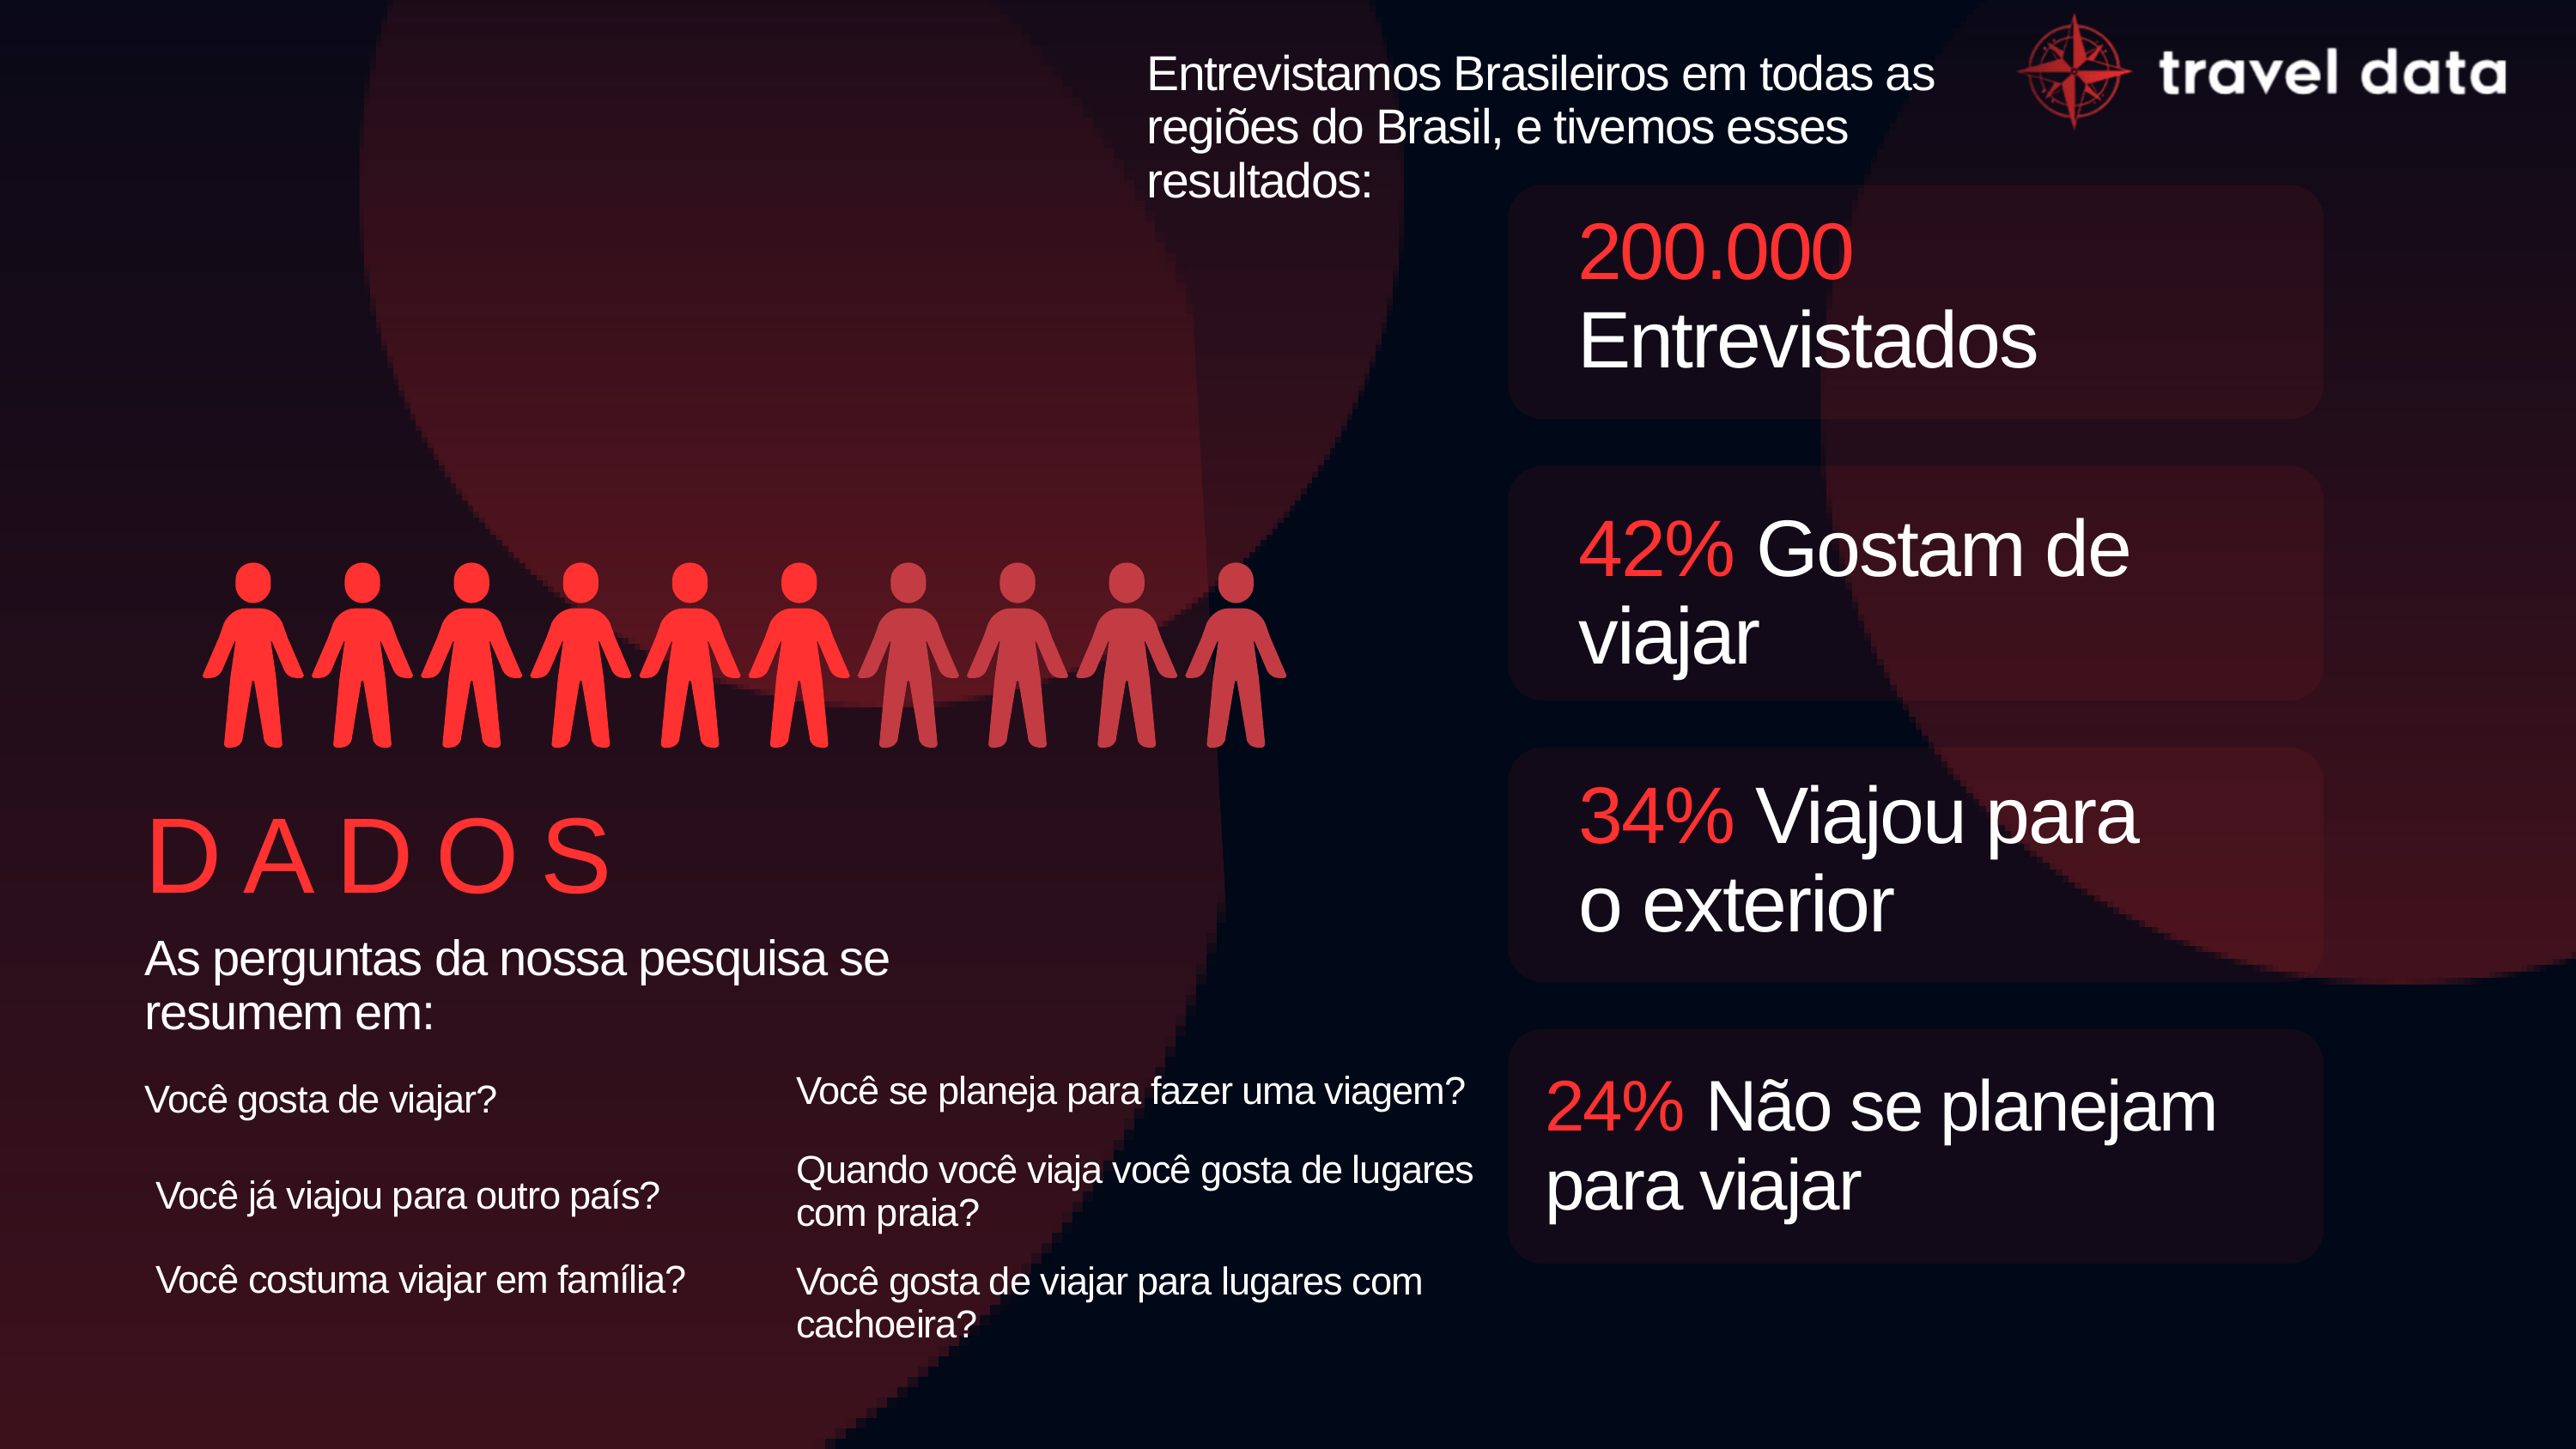

Entrevistamos Brasileiros em todas as regiões do Brasil, e tivemos esses resultados:

200.000 Entrevistados

42% Gostam de viajar

34% Viajou para o exterior
DADOS
As perguntas da nossa pesquisa se resumem em:

24% Não se planejam para viajar
Você se planeja para fazer uma viagem?
Você gosta de viajar?
Quando você viaja você gosta de lugares com praia?
 Você já viajou para outro país?
 Você costuma viajar em família?
Você gosta de viajar para lugares com cachoeira?